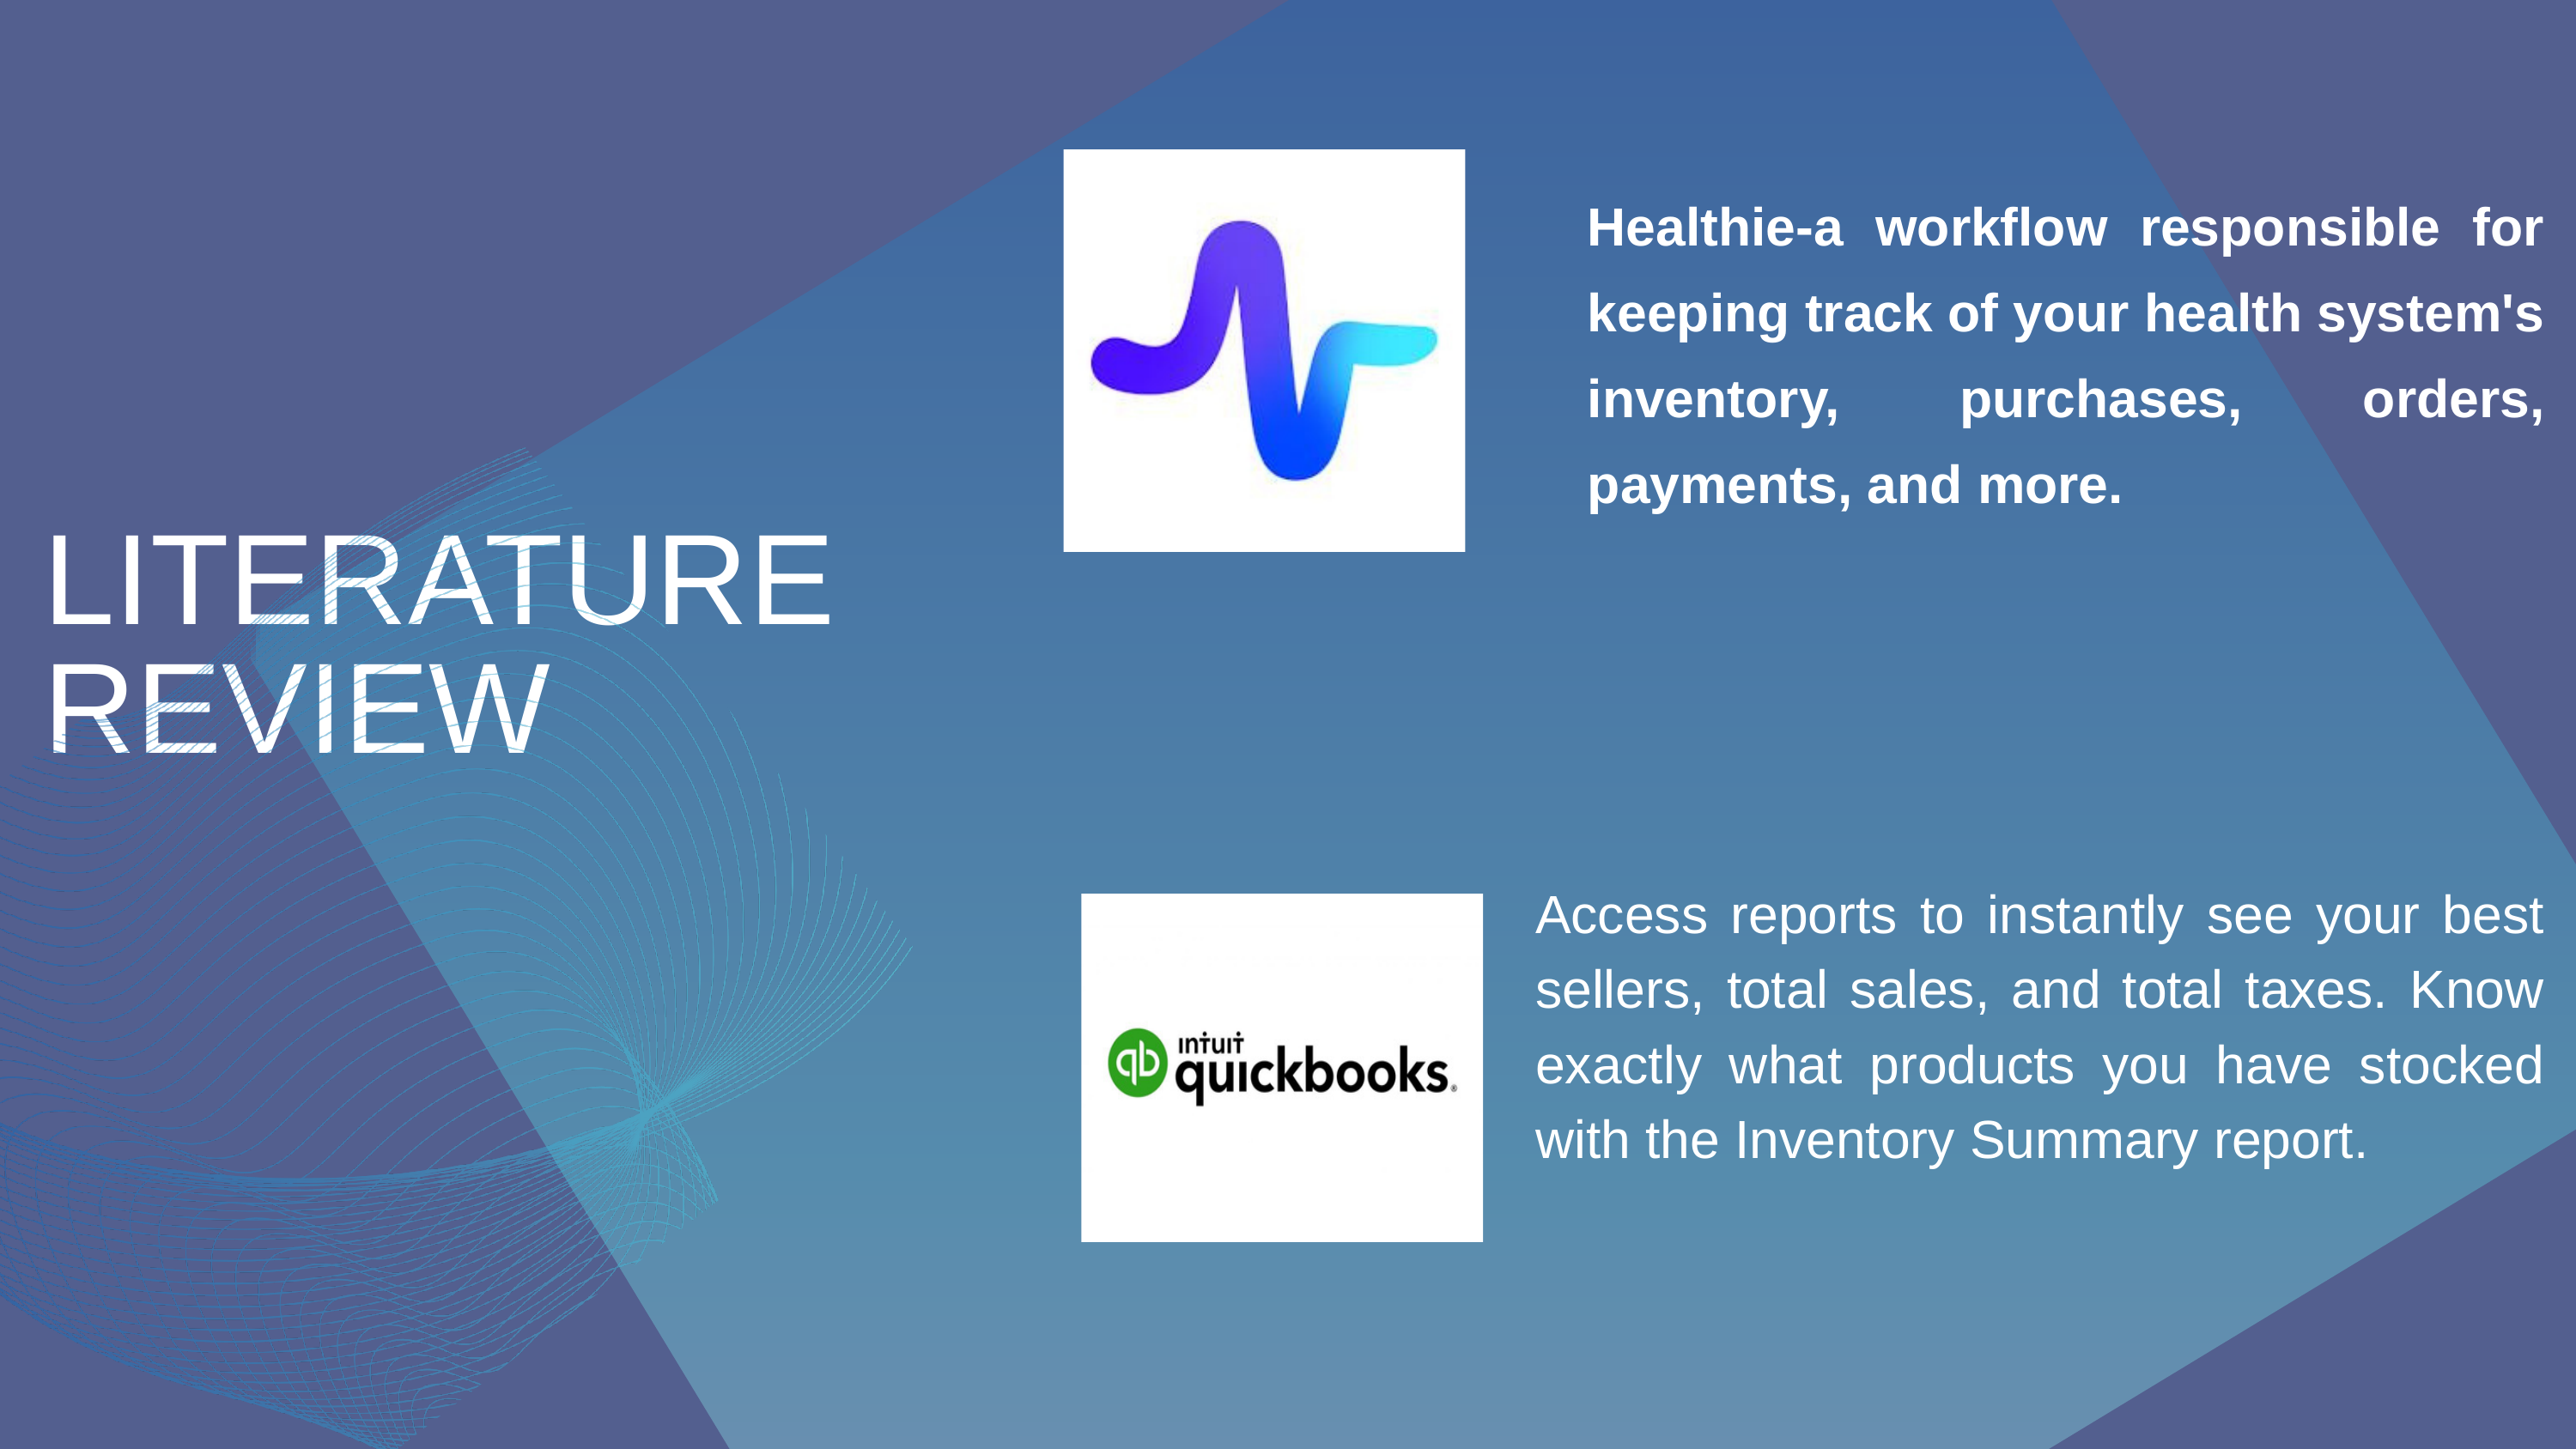

Healthie-a workflow responsible for keeping track of your health system's inventory, purchases, orders, payments, and more.
LITERATURE REVIEW

Access reports to instantly see your best sellers, total sales, and total taxes. Know exactly what products you have stocked with the Inventory Summary report.